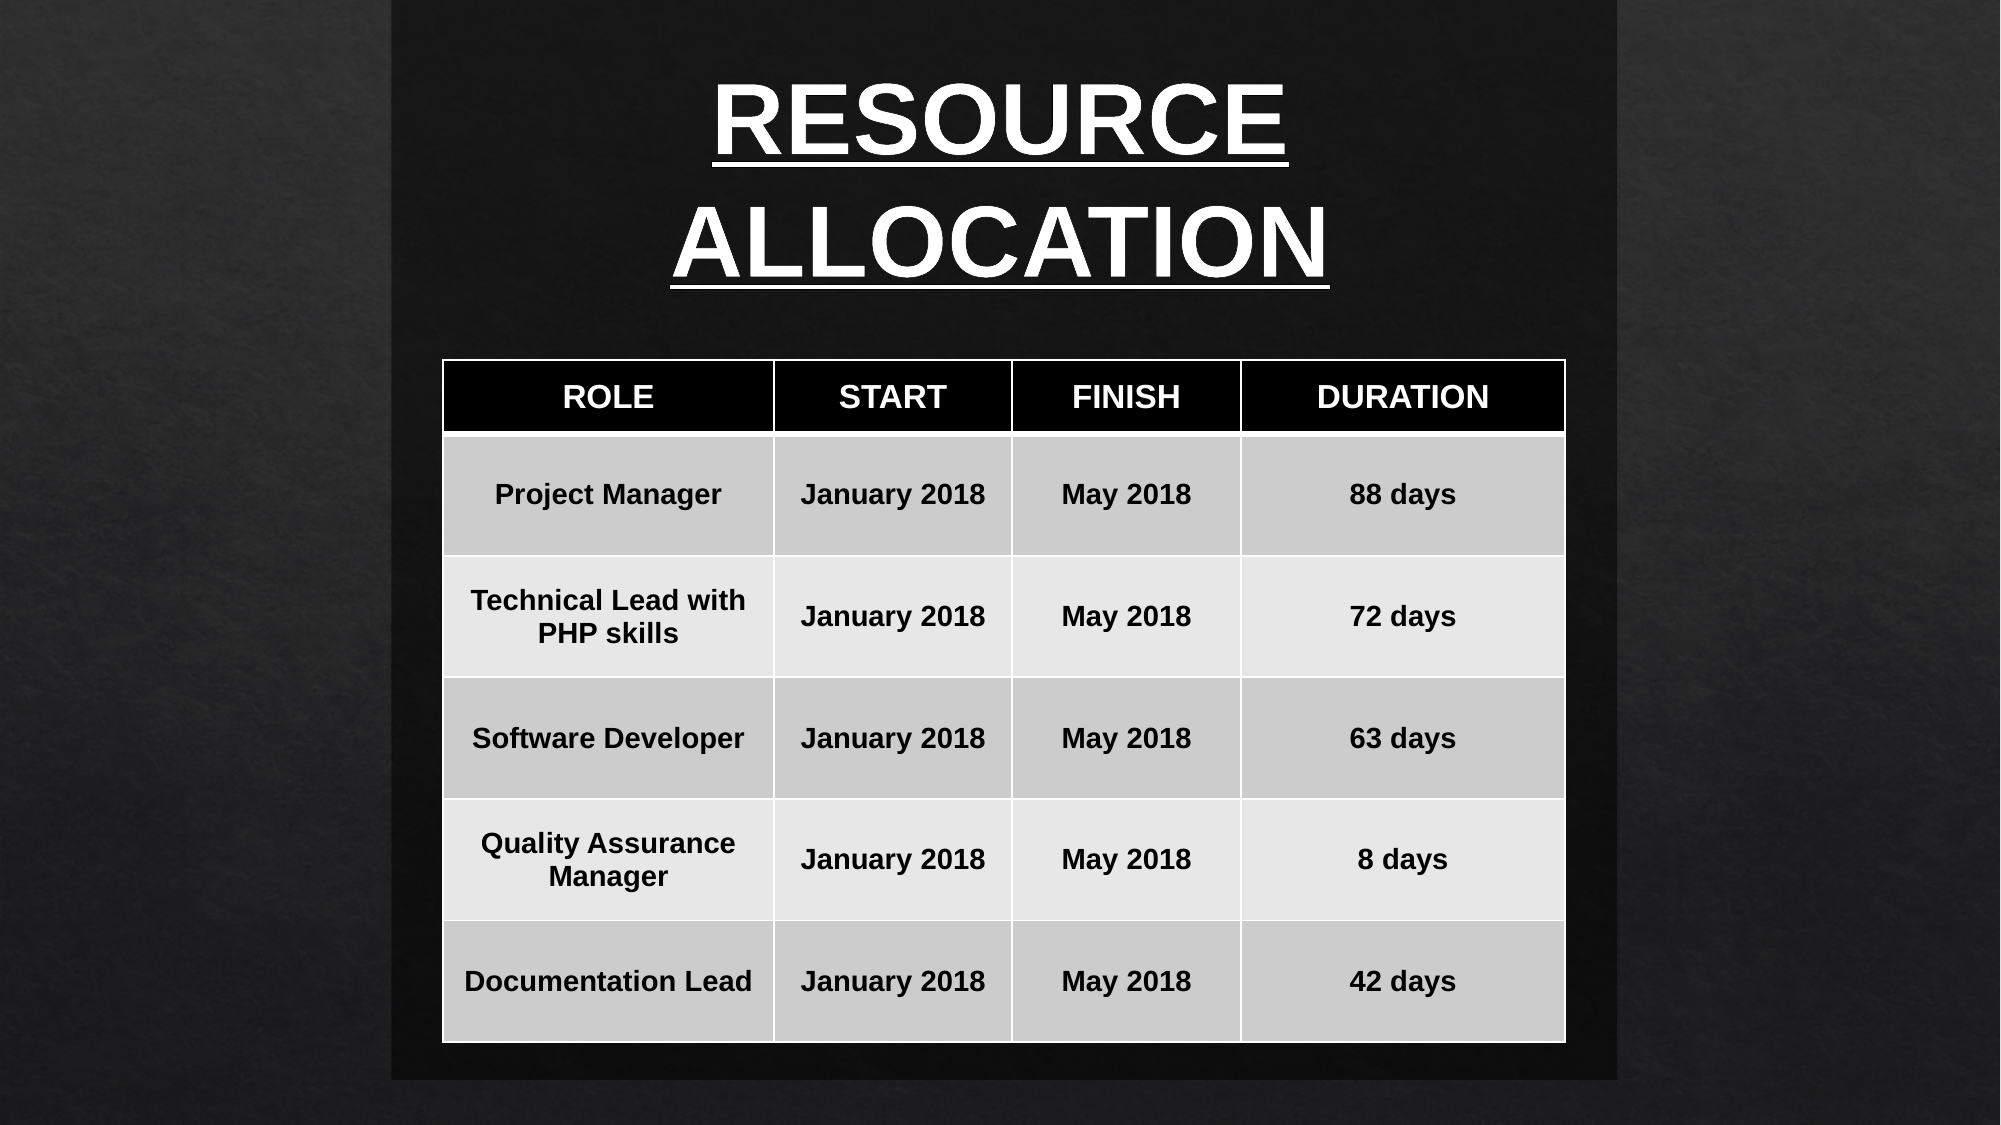

RESOURCE ALLOCATION
| ROLE | START | FINISH | DURATION |
| --- | --- | --- | --- |
| Project Manager | January 2018 | May 2018 | 88 days |
| Technical Lead with PHP skills | January 2018 | May 2018 | 72 days |
| Software Developer | January 2018 | May 2018 | 63 days |
| Quality Assurance Manager | January 2018 | May 2018 | 8 days |
| Documentation Lead | January 2018 | May 2018 | 42 days |